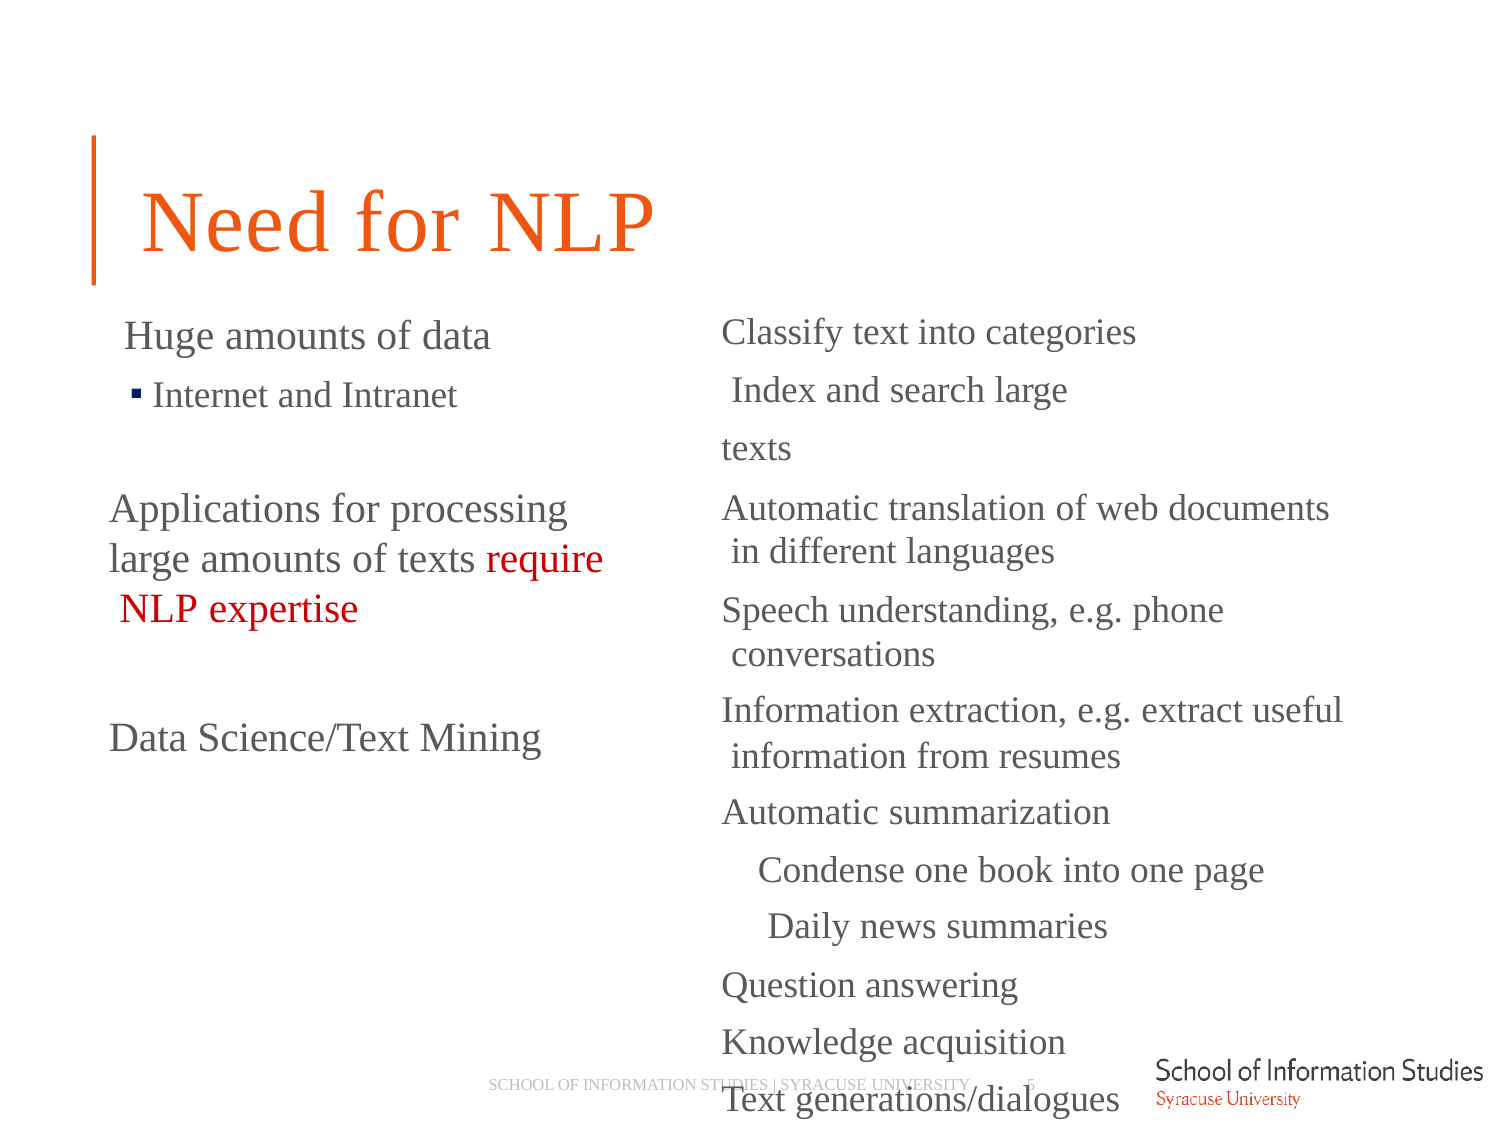

# Need for NLP
Huge amounts of data
Internet and Intranet

Applications for processing  large amounts of texts require  NLP expertise

Data Science/Text Mining
Classify text into categories  Index and search large texts
Automatic translation of web documents  in different languages
Speech understanding, e.g. phone  conversations
Information extraction, e.g. extract useful  information from resumes
Automatic summarization
Condense one book into one page  Daily news summaries
Question answering  Knowledge acquisition  Text generations/dialogues
SCHOOL OF INFORMATION STUDIES | SYRACUSE UNIVERSITY
5